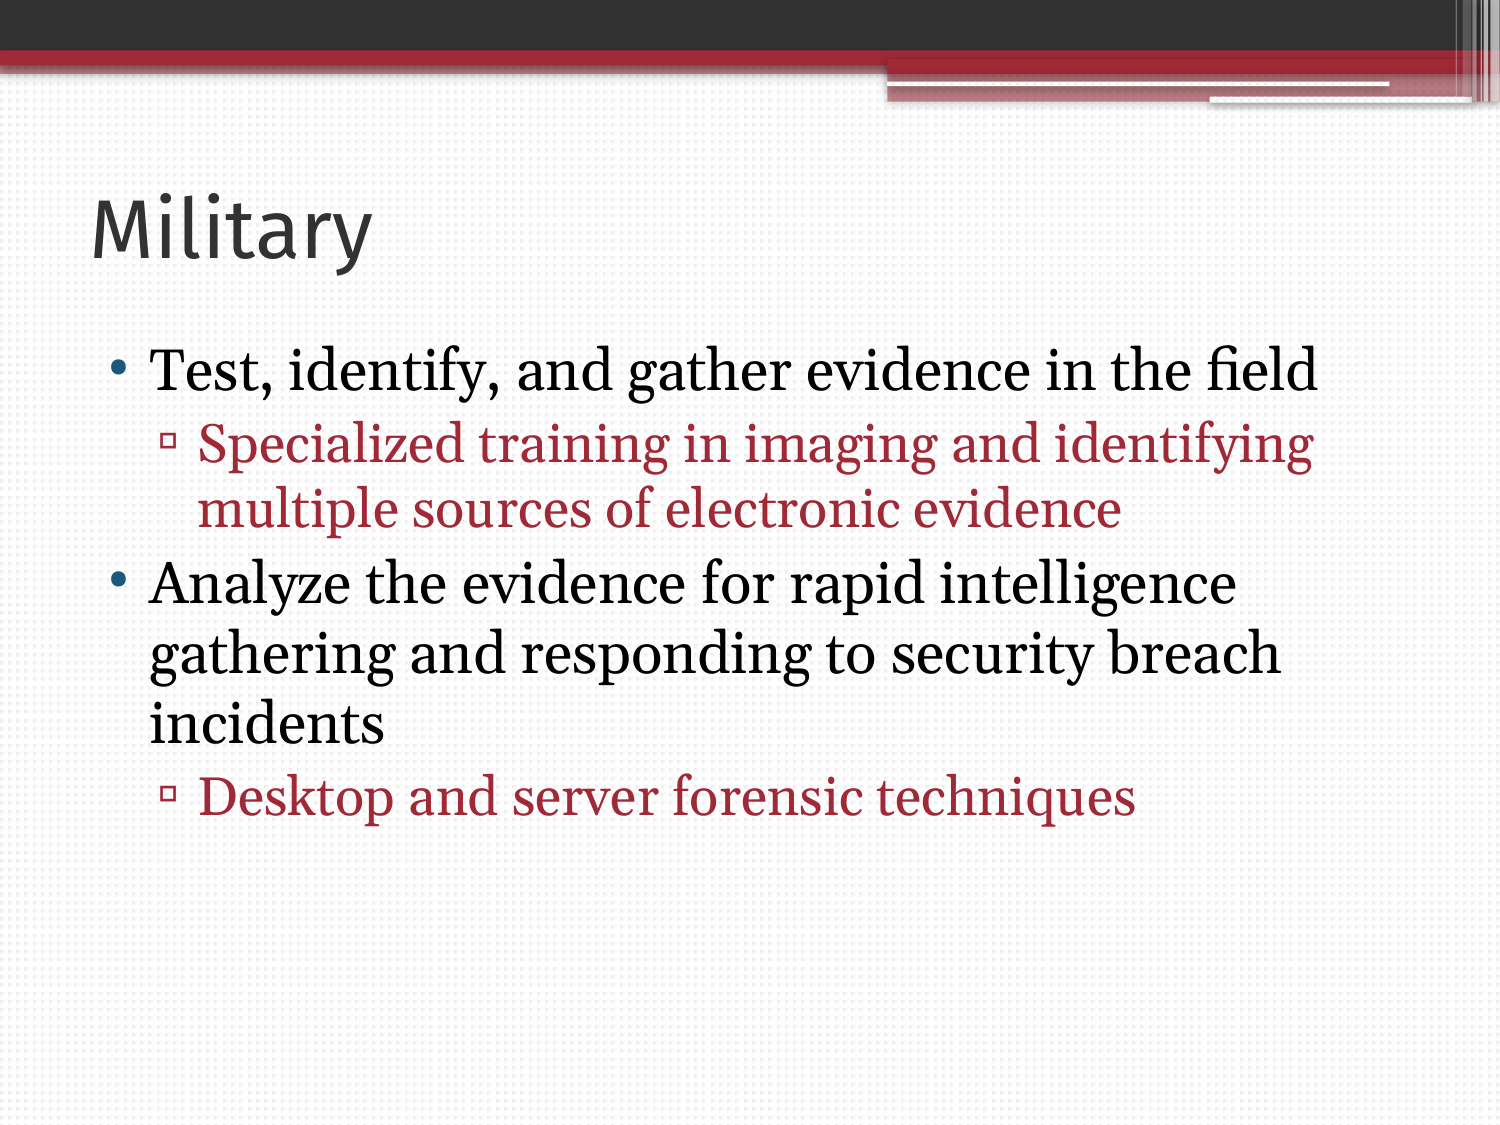

# Military
Test, identify, and gather evidence in the field
Specialized training in imaging and identifying multiple sources of electronic evidence
Analyze the evidence for rapid intelligence gathering and responding to security breach incidents
Desktop and server forensic techniques